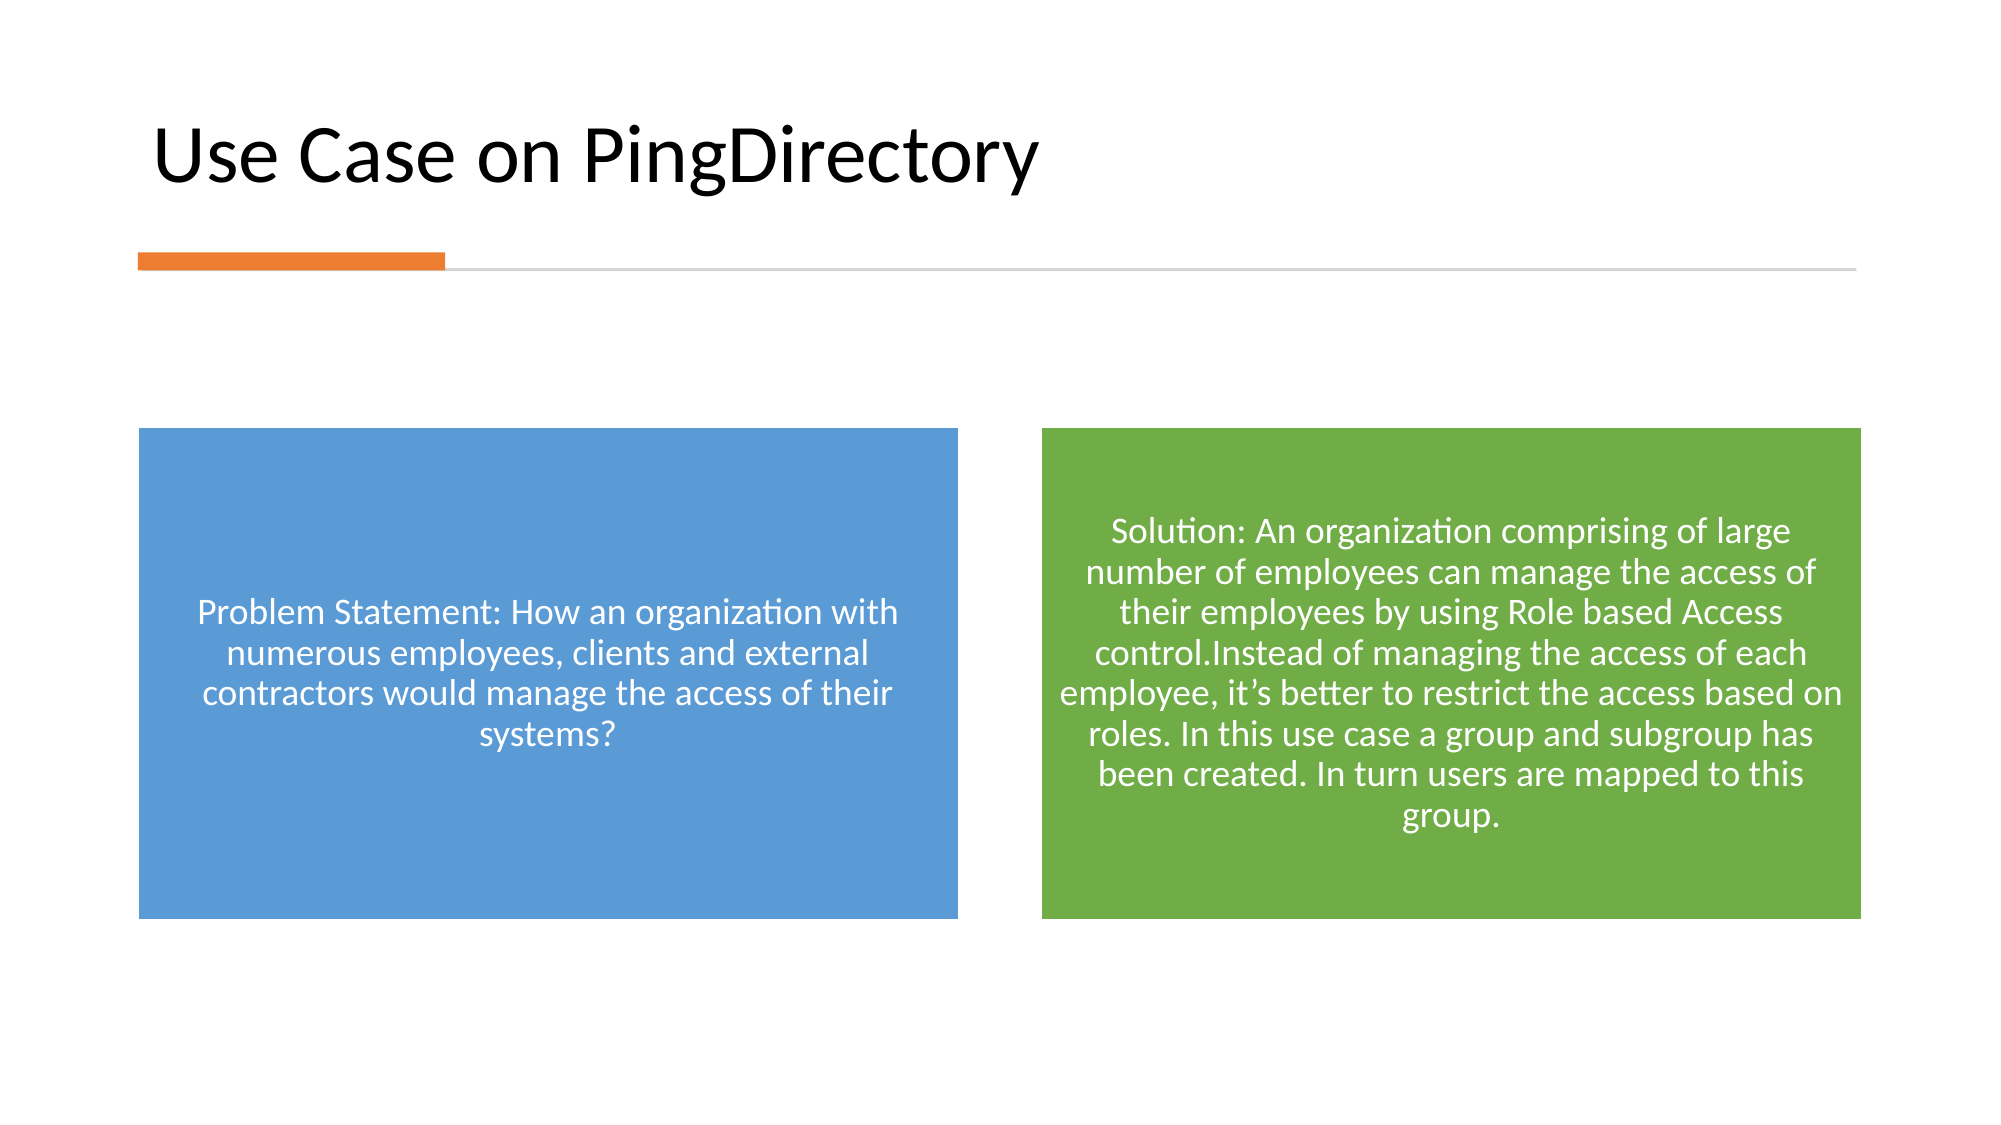

# Use Case on PingDirectory

Problem Statement: How an organization with numerous employees, clients and external contractors would manage the access of their systems?
Solution: An organization comprising of large number of employees can manage the access of their employees by using Role based Access control.Instead of managing the access of each employee, it’s better to restrict the access based on roles. In this use case a group and subgroup has been created. In turn users are mapped to this group.